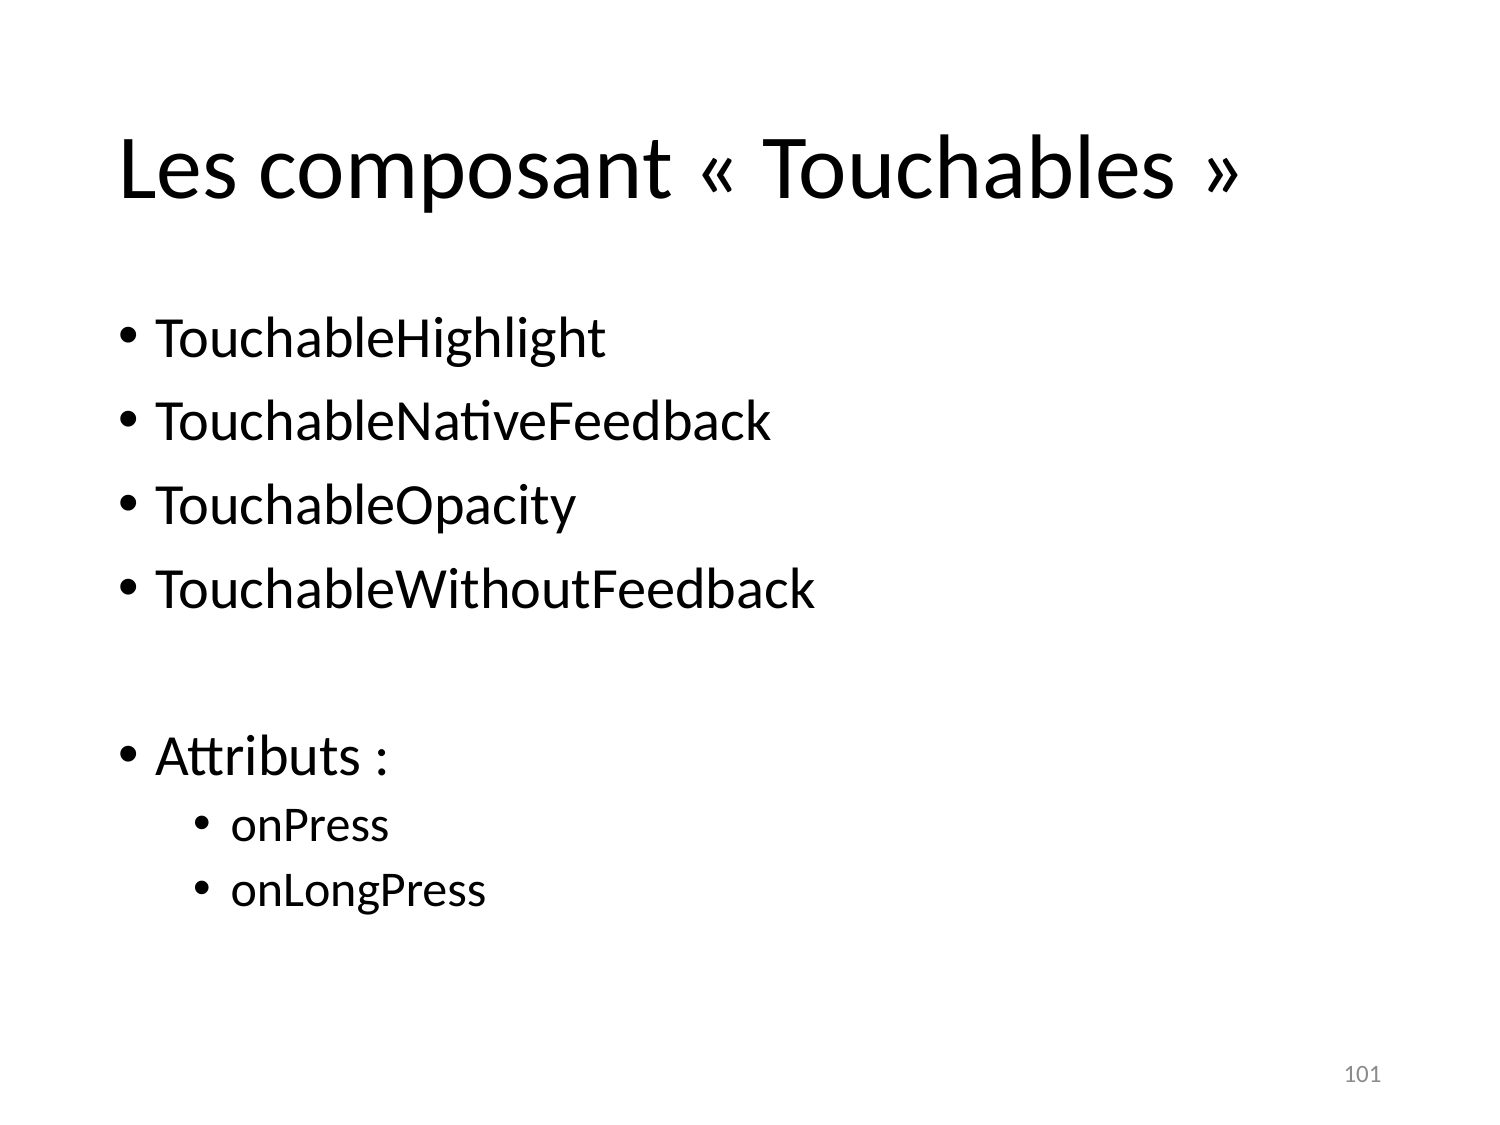

# Les composant « Touchables »
TouchableHighlight
TouchableNativeFeedback
TouchableOpacity
TouchableWithoutFeedback

Attributs :
onPress
onLongPress
101